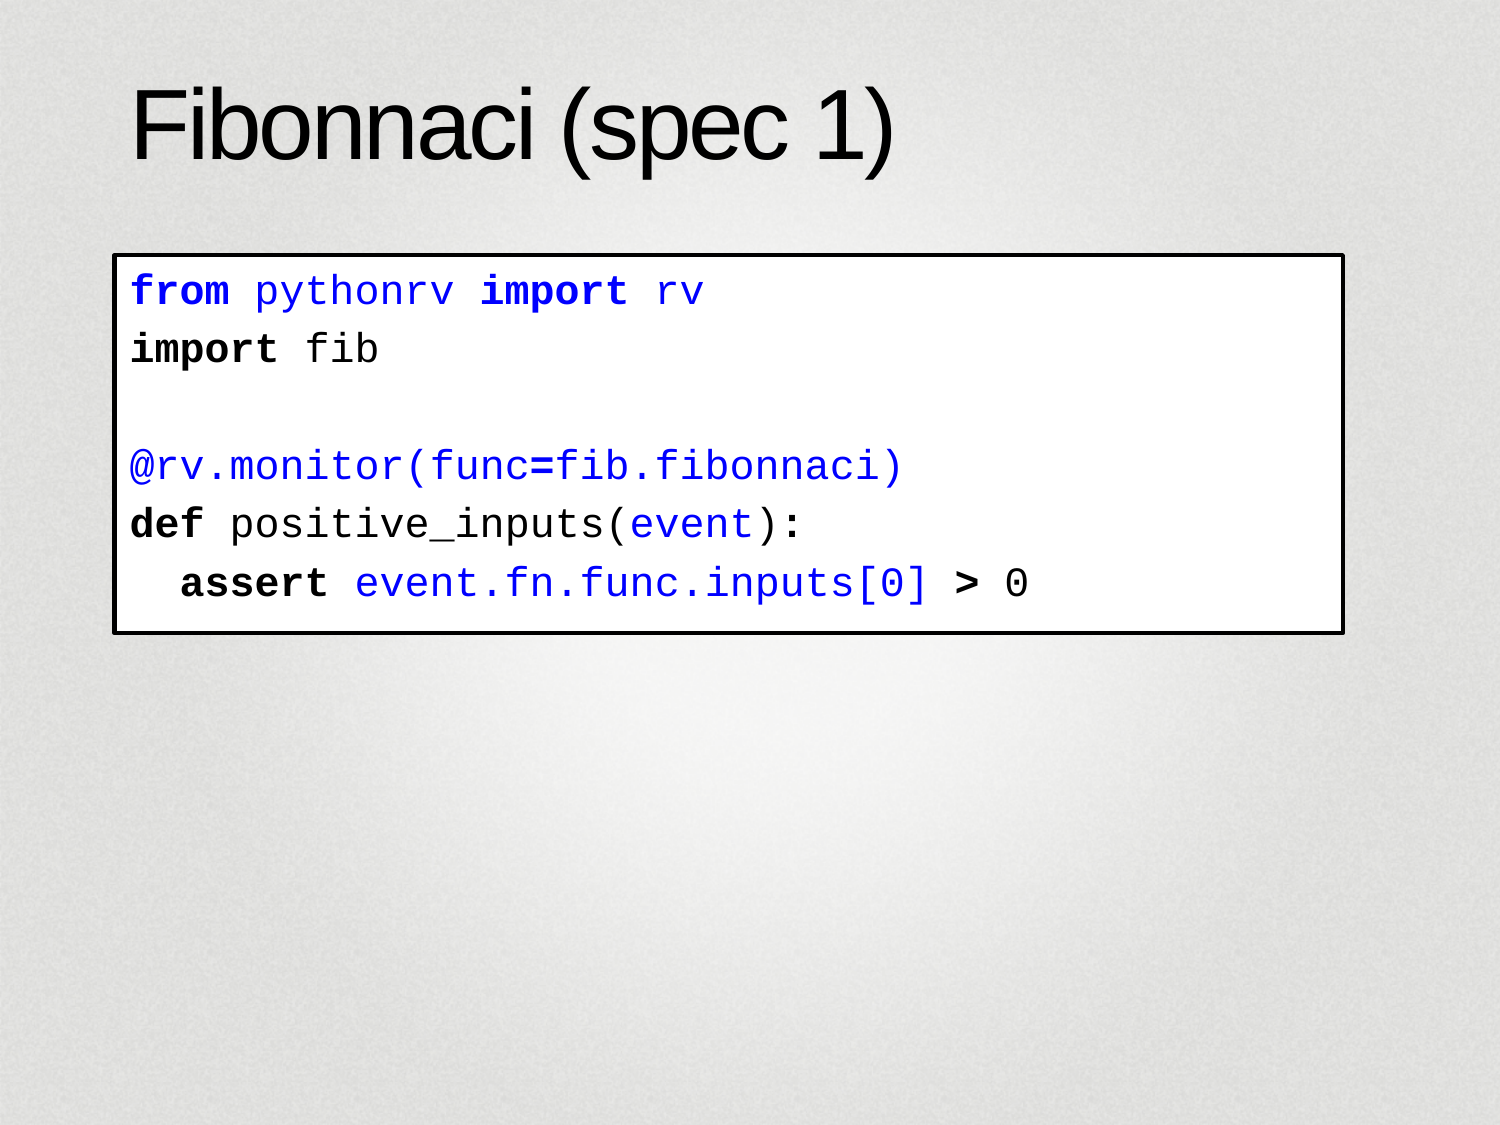

# Fibonnaci (spec 1)
from pythonrv import rv
import fib

@rv.monitor(func=fib.fibonnaci)
def positive_inputs(event):
  assert event.fn.func.inputs[0] > 0